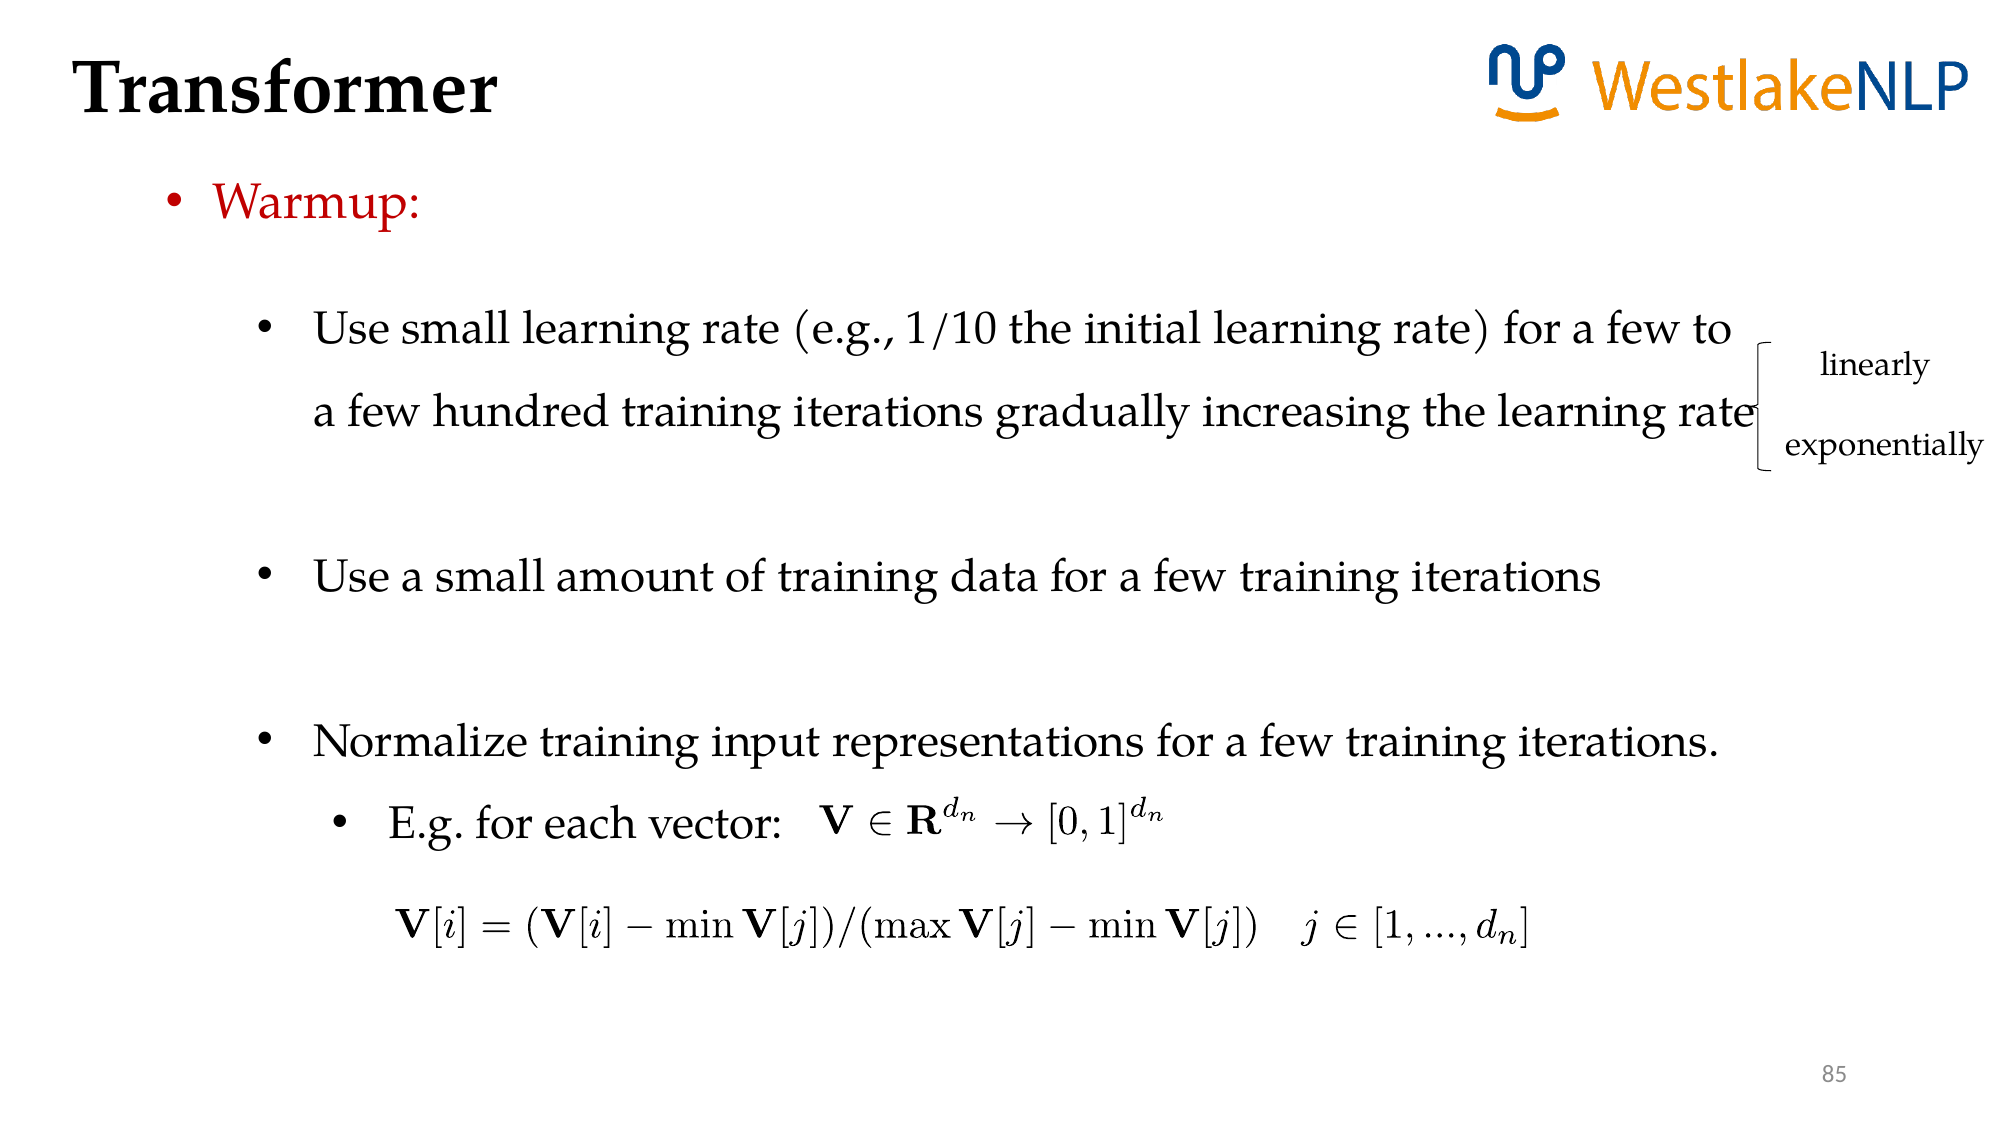

Transformer
Warmup:
Use small learning rate (e.g., 1/10 the initial learning rate) for a few to a few hundred training iterations gradually increasing the learning rate

Use a small amount of training data for a few training iterations

Normalize training input representations for a few training iterations.
E.g. for each vector:
linearly

exponentially

85